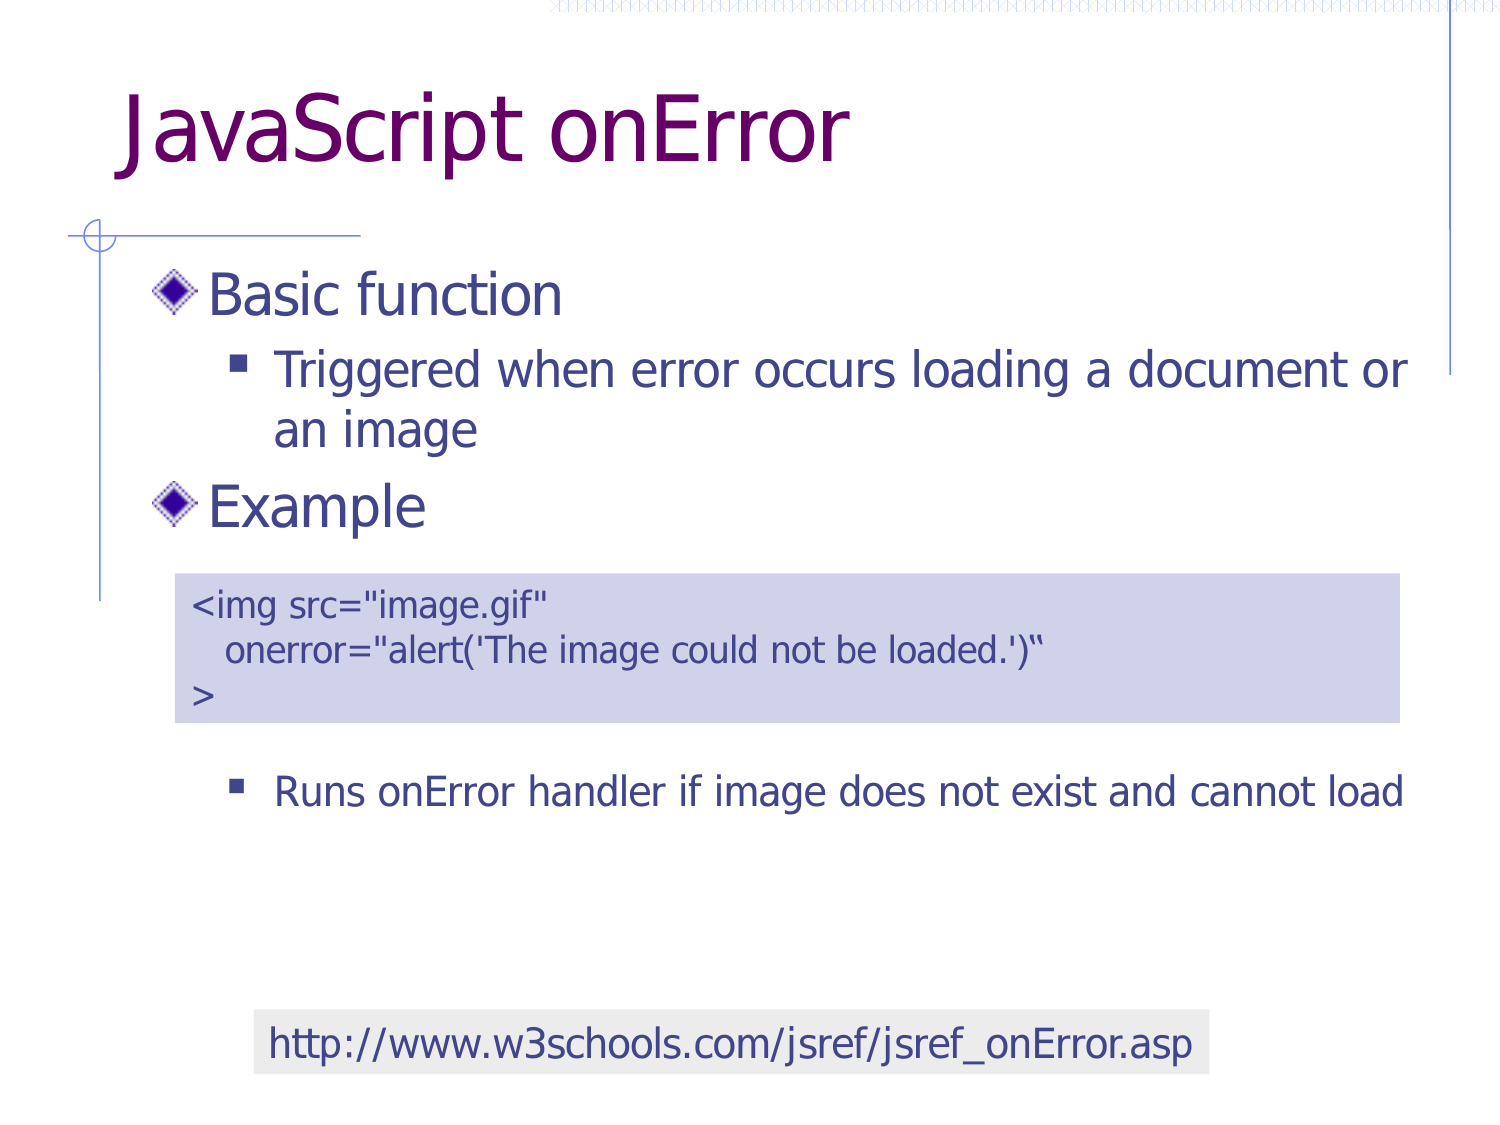

# JavaScript onError
Basic function
Triggered when error occurs loading a document or an image
Example

Runs onError handler if image does not exist and cannot load

<img src="image.gif"
   onerror="alert('The image could not be loaded.')“
>
http://www.w3schools.com/jsref/jsref_onError.asp